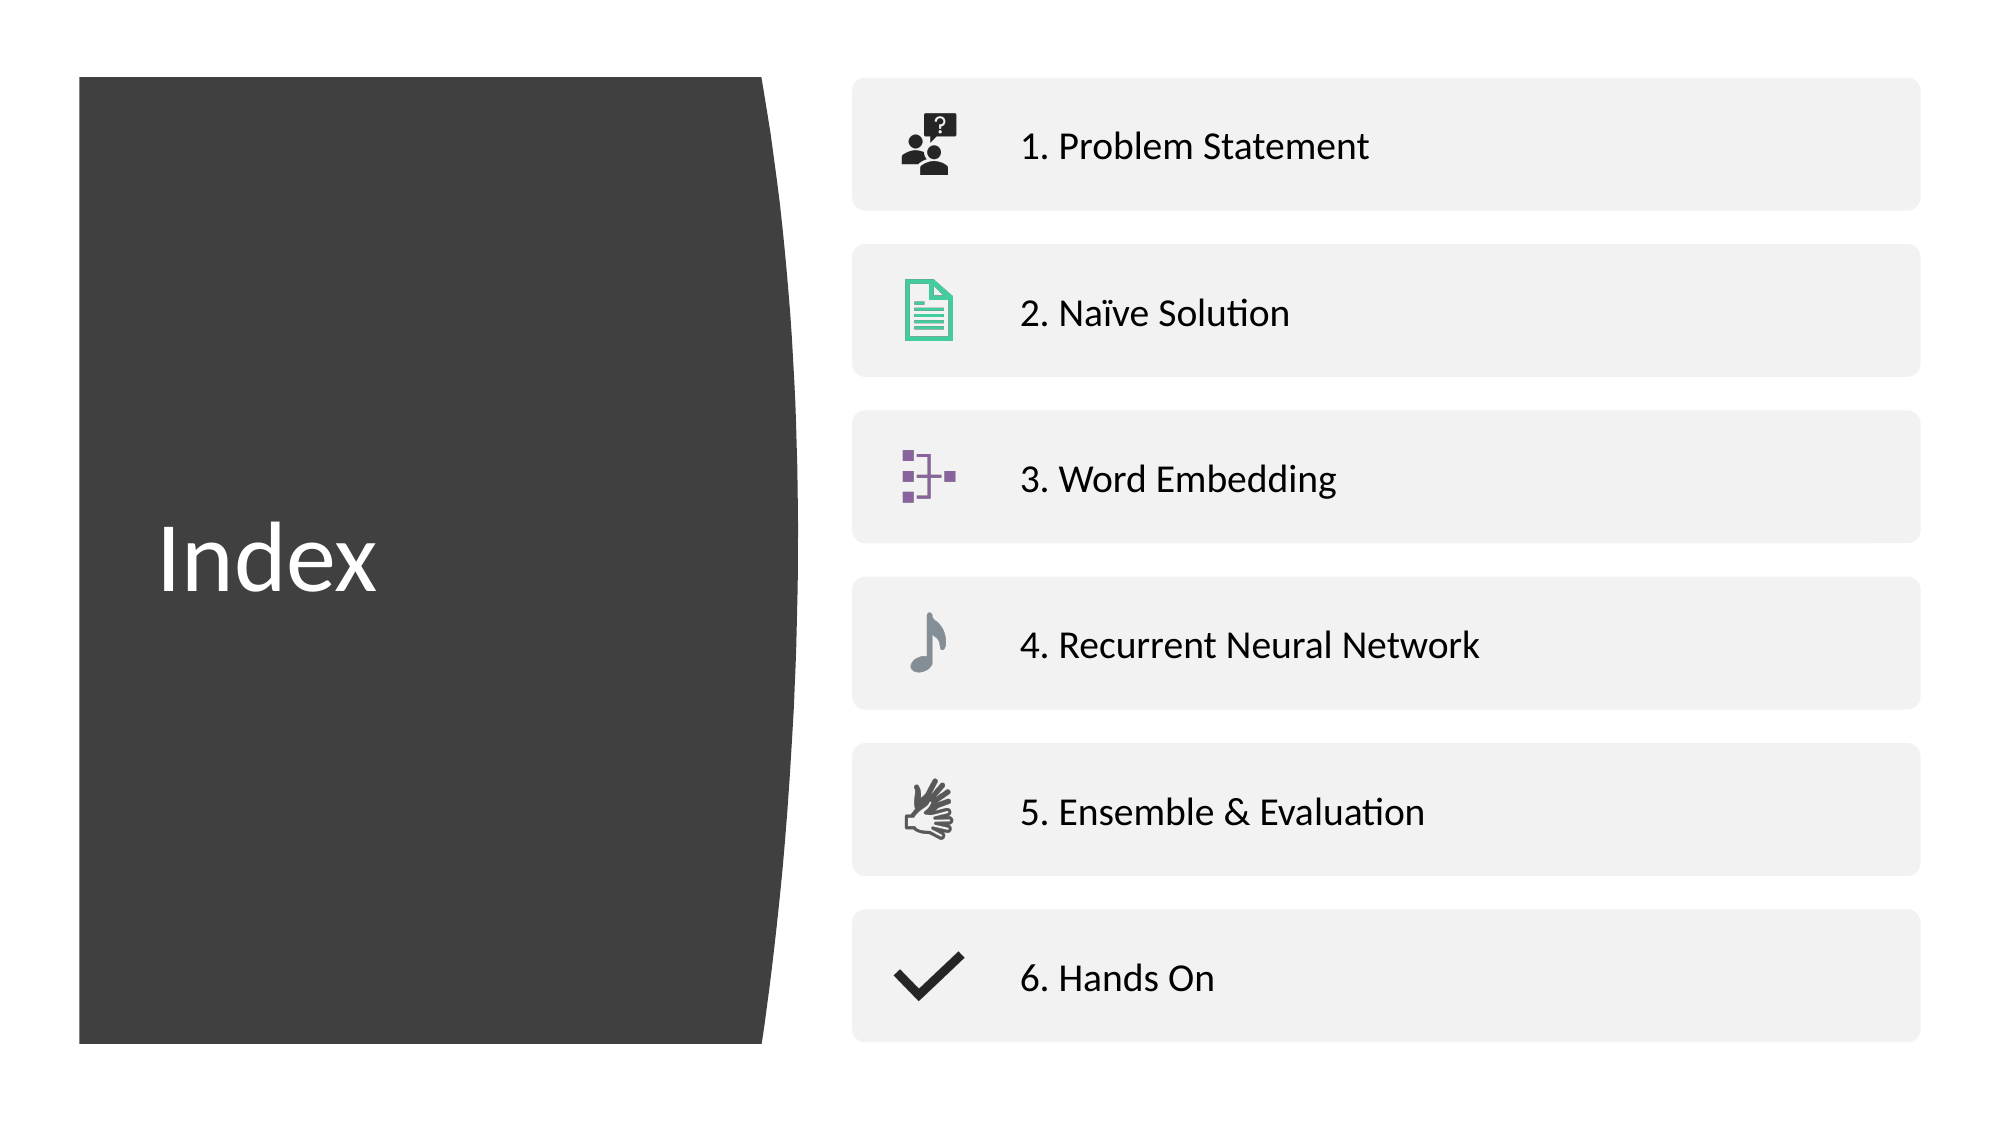

1. Problem Statement
2. Naïve Solution
3. Word Embedding
4. Recurrent Neural Network
5. Ensemble & Evaluation
6. Hands On

# Index